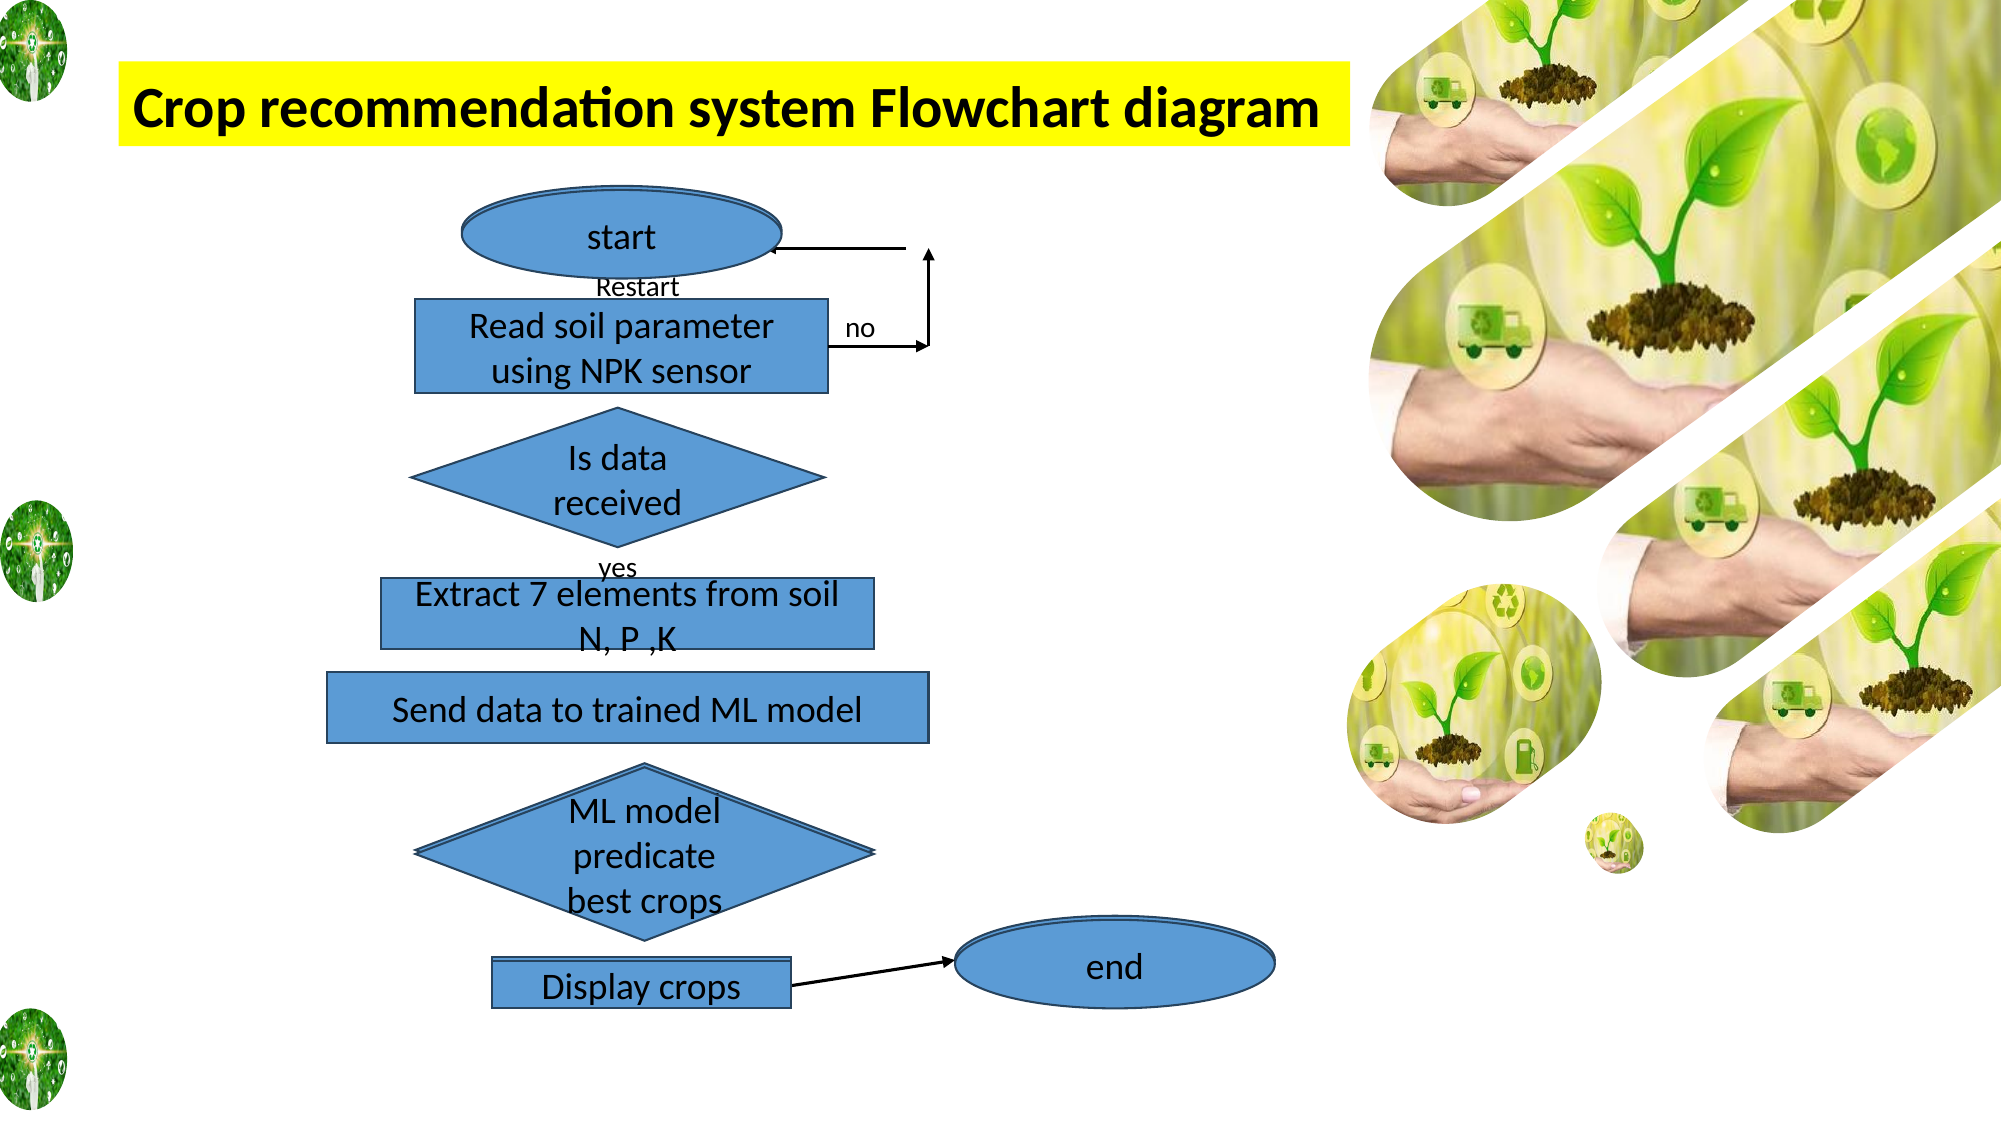

Crop recommendation system Flowchart diagram
start
start
Restart
Read soil parameter using NPK sensor
no
Is data received
yes
Extract 7 elements from soil N, P ,K
Send data to trained ML model
ML model predicate best crops
ML model predicate best crops
end
end
Display crops
Display crops